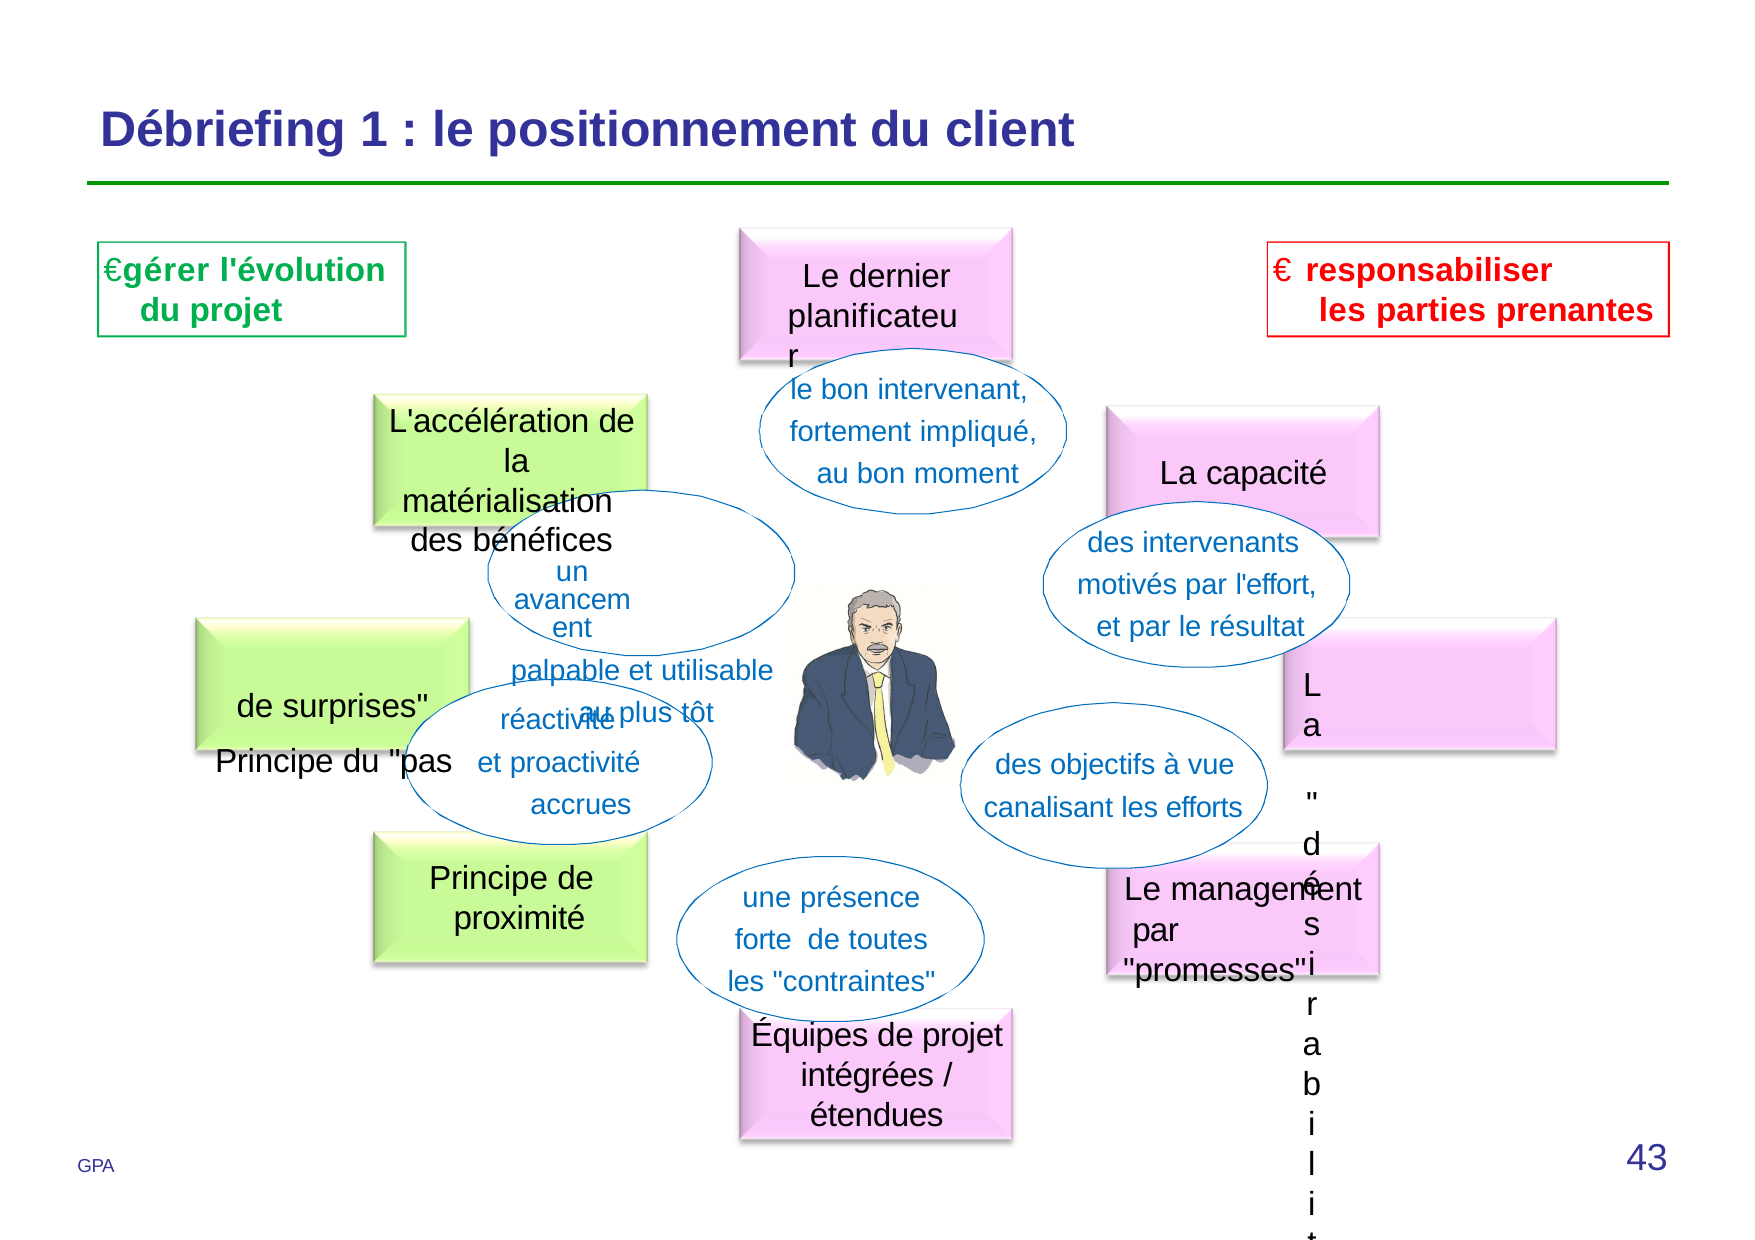

# Débriefing 1 : le positionnement du client

€gérer l'évolution  du projet
€ responsabiliser
les parties prenantes
Le dernier  planificateur

le bon intervenant,  fortement impliqué,  au bon moment

L'accélération de  la matérialisation  des bénéfices
un avancement
palpable et utilisable  au plus tôt
Principe du "pas

La capacité

des intervenants  motivés par l'effort,  et par le résultat
La "désirabilité"

de surprises"
réactivité  et proactivité
accrues

des objectifs à vue  canalisant les efforts

Principe de  proximité

Le management  par "promesses"
une présence forte  de toutes
les "contraintes"
Équipes de projet  intégrées /  étendues

43
GPA